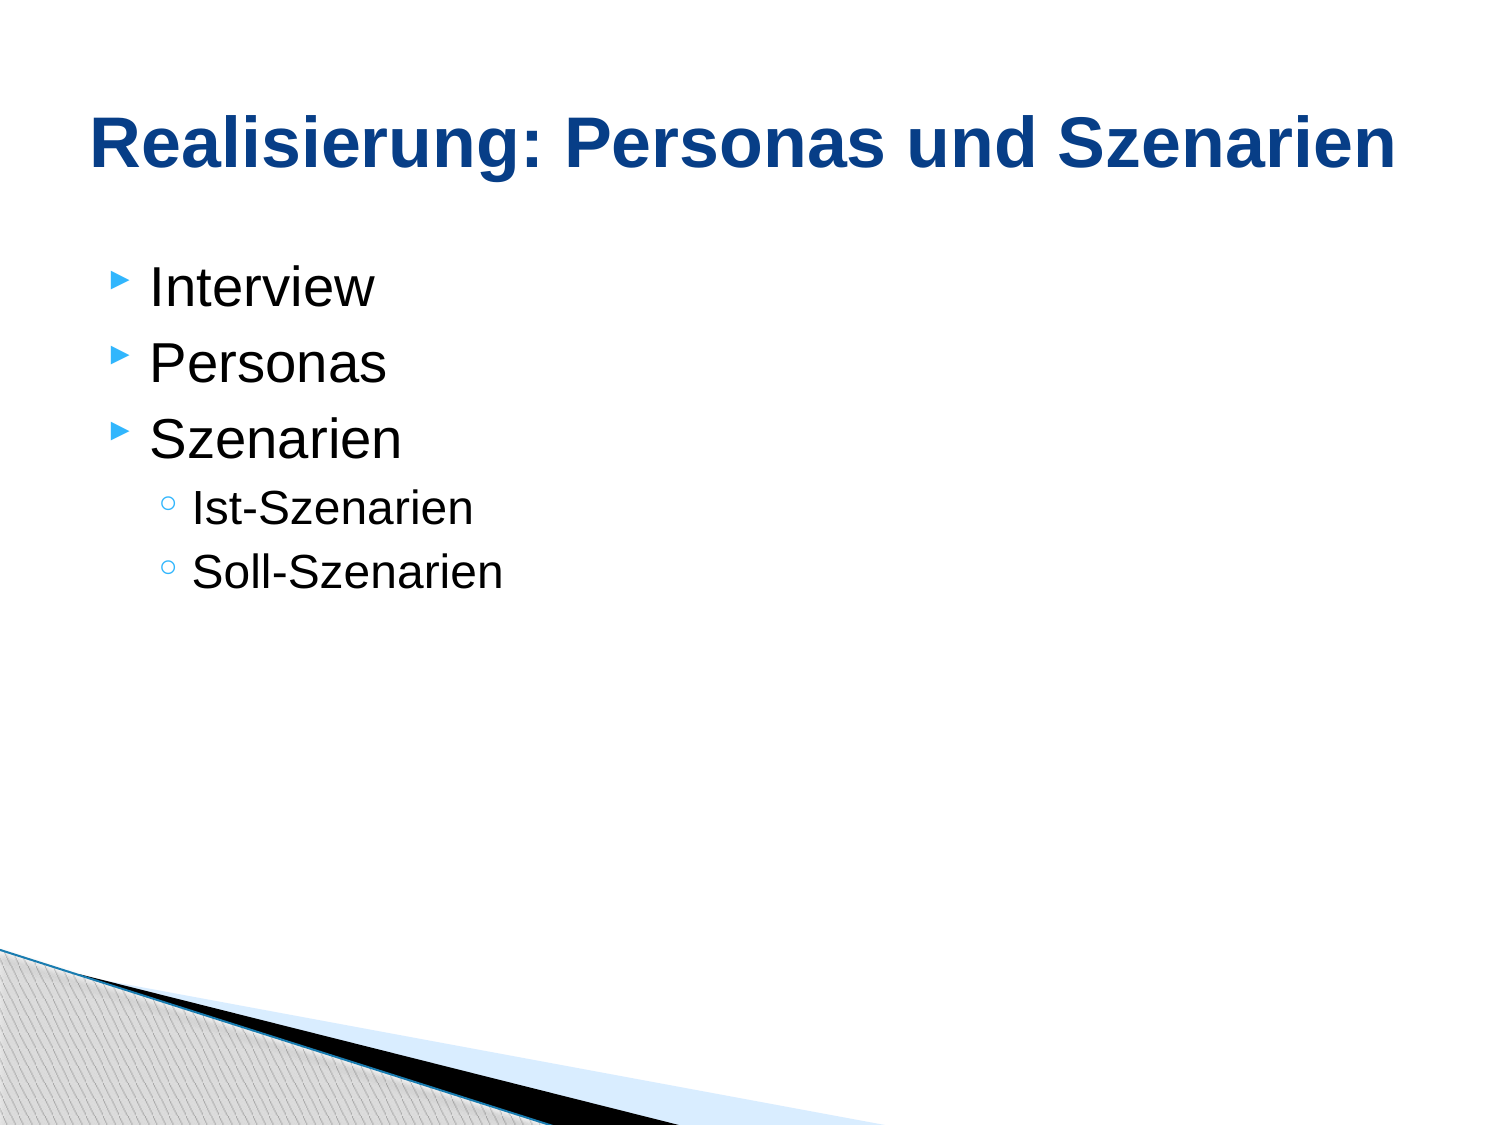

# Realisierung: Personas und Szenarien
Interview
Personas
Szenarien
Ist-Szenarien
Soll-Szenarien